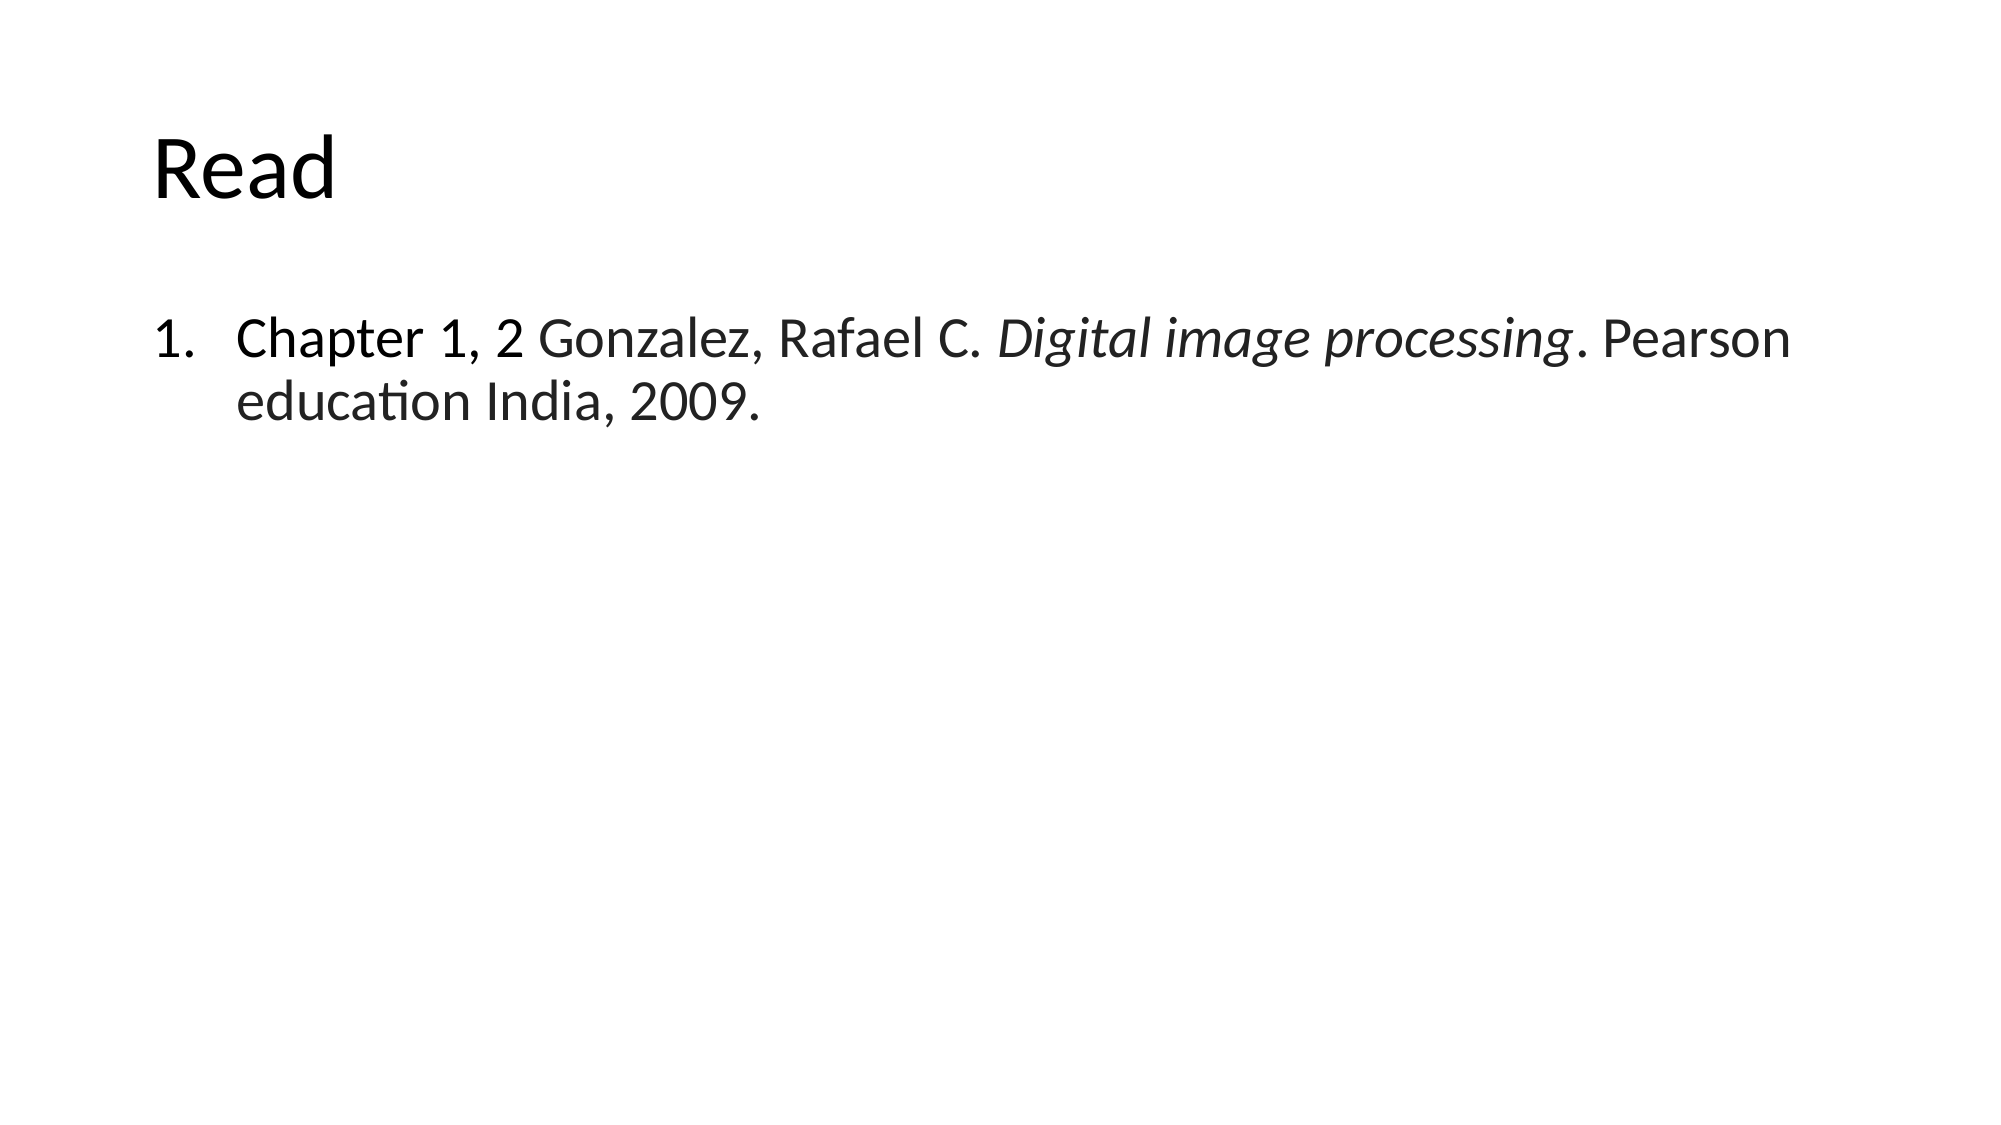

# Read
Chapter 1, 2 Gonzalez, Rafael C. Digital image processing. Pearson education India, 2009.